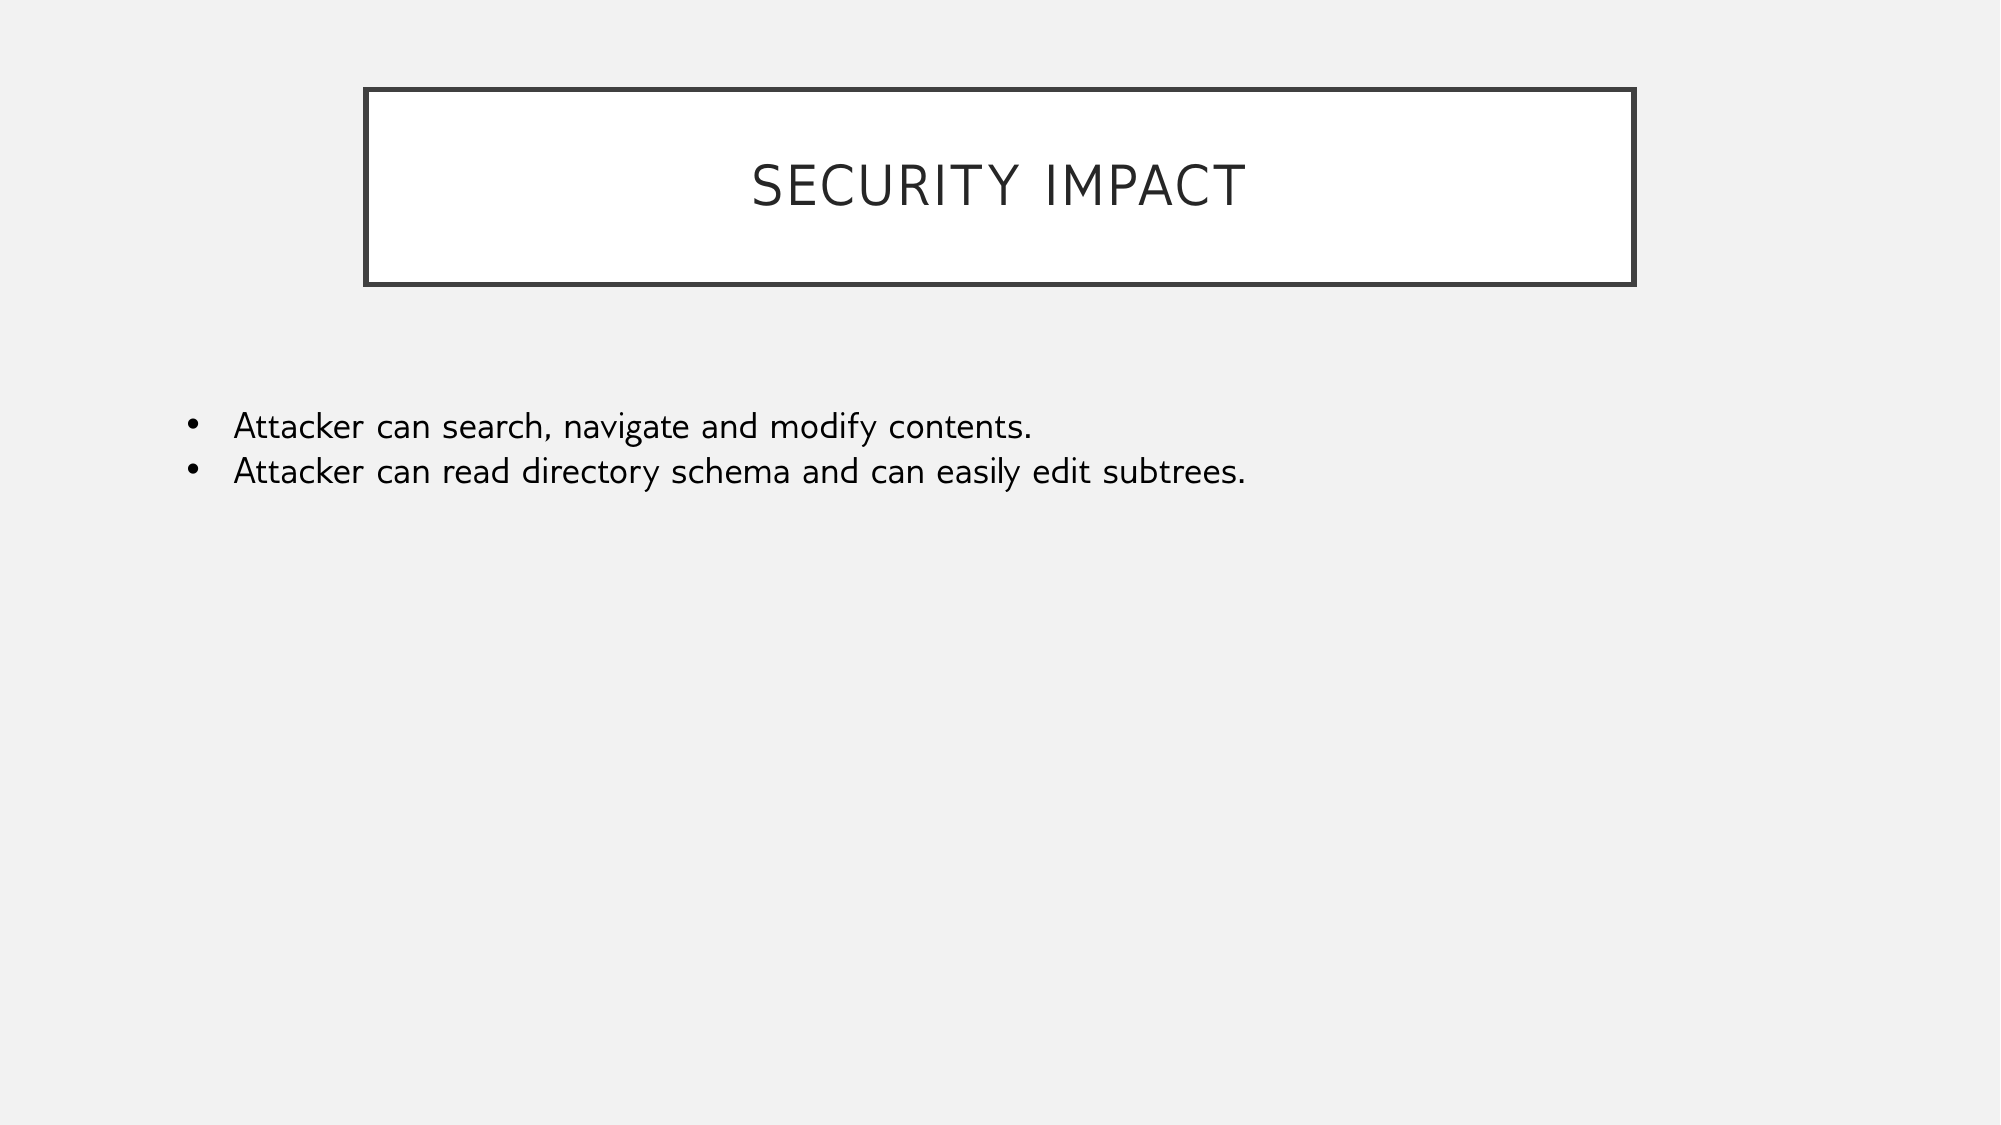

# Security Impact
Attacker can search, navigate and modify contents.
Attacker can read directory schema and can easily edit subtrees.